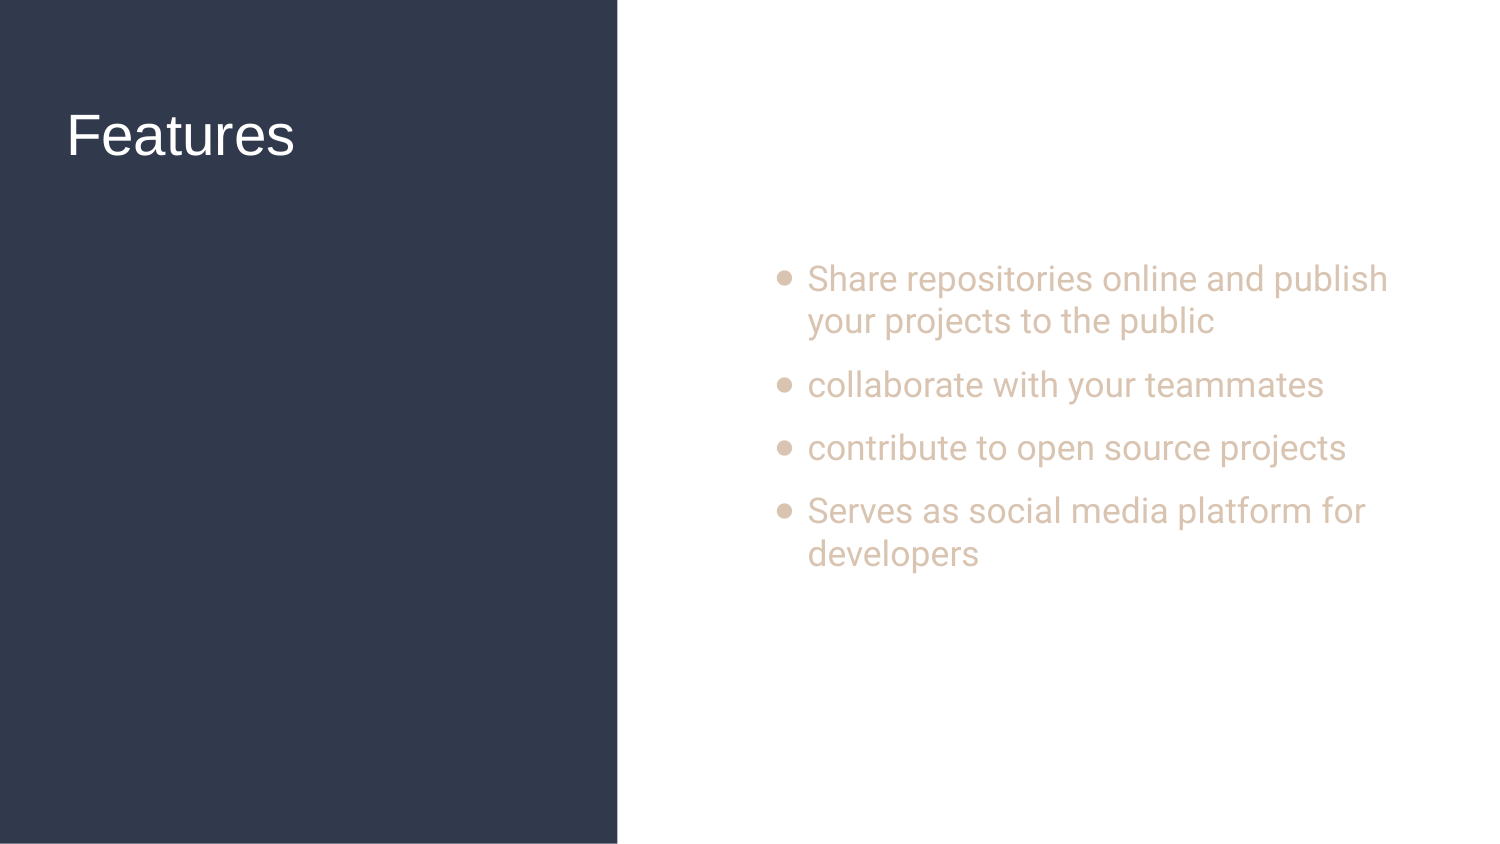

Share repositories online and publish your projects to the public
collaborate with your teammates
contribute to open source projects
Serves as social media platform for developers
# Features